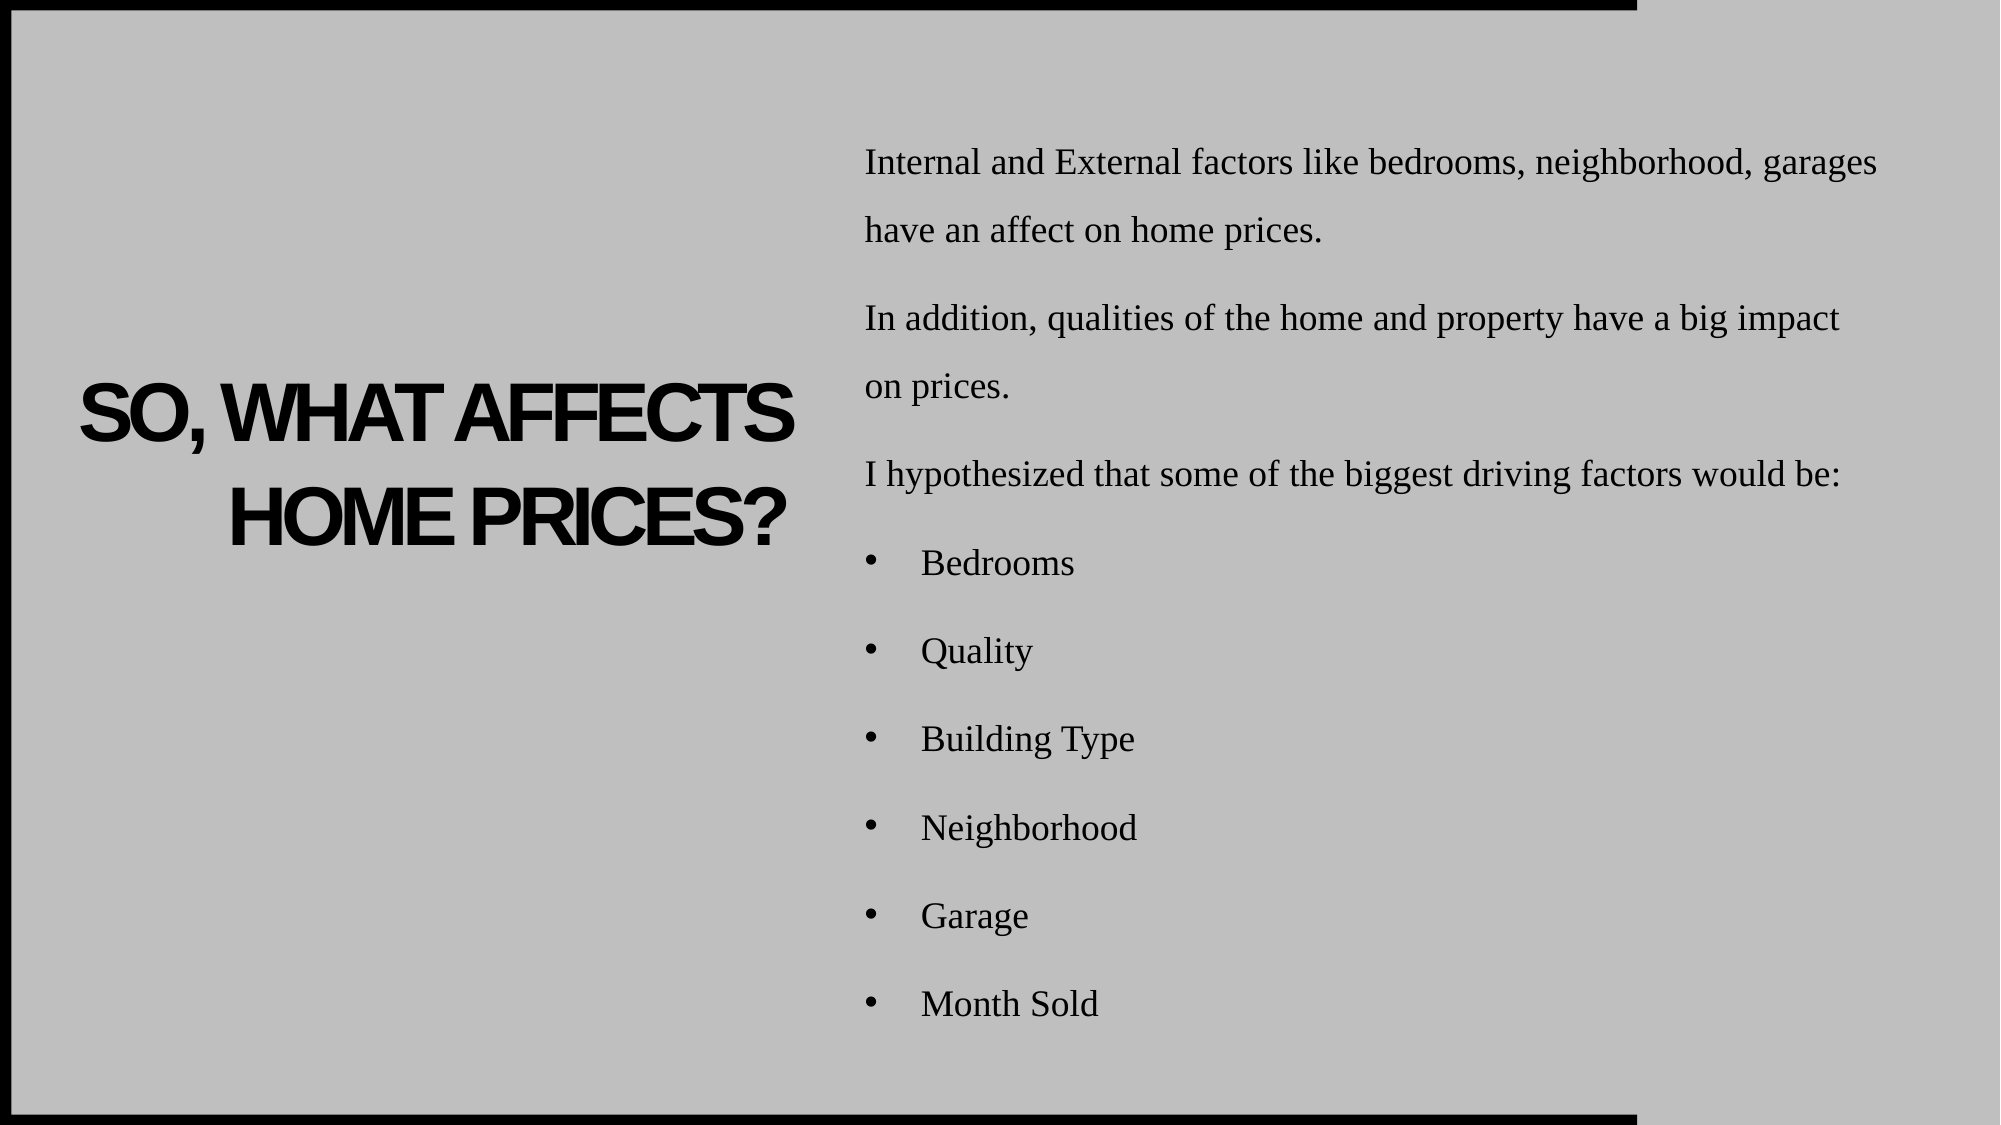

# So, What affects home prices?
Internal and External factors like bedrooms, neighborhood, garages have an affect on home prices.
In addition, qualities of the home and property have a big impact on prices.
I hypothesized that some of the biggest driving factors would be:
Bedrooms
Quality
Building Type
Neighborhood
Garage
Month Sold